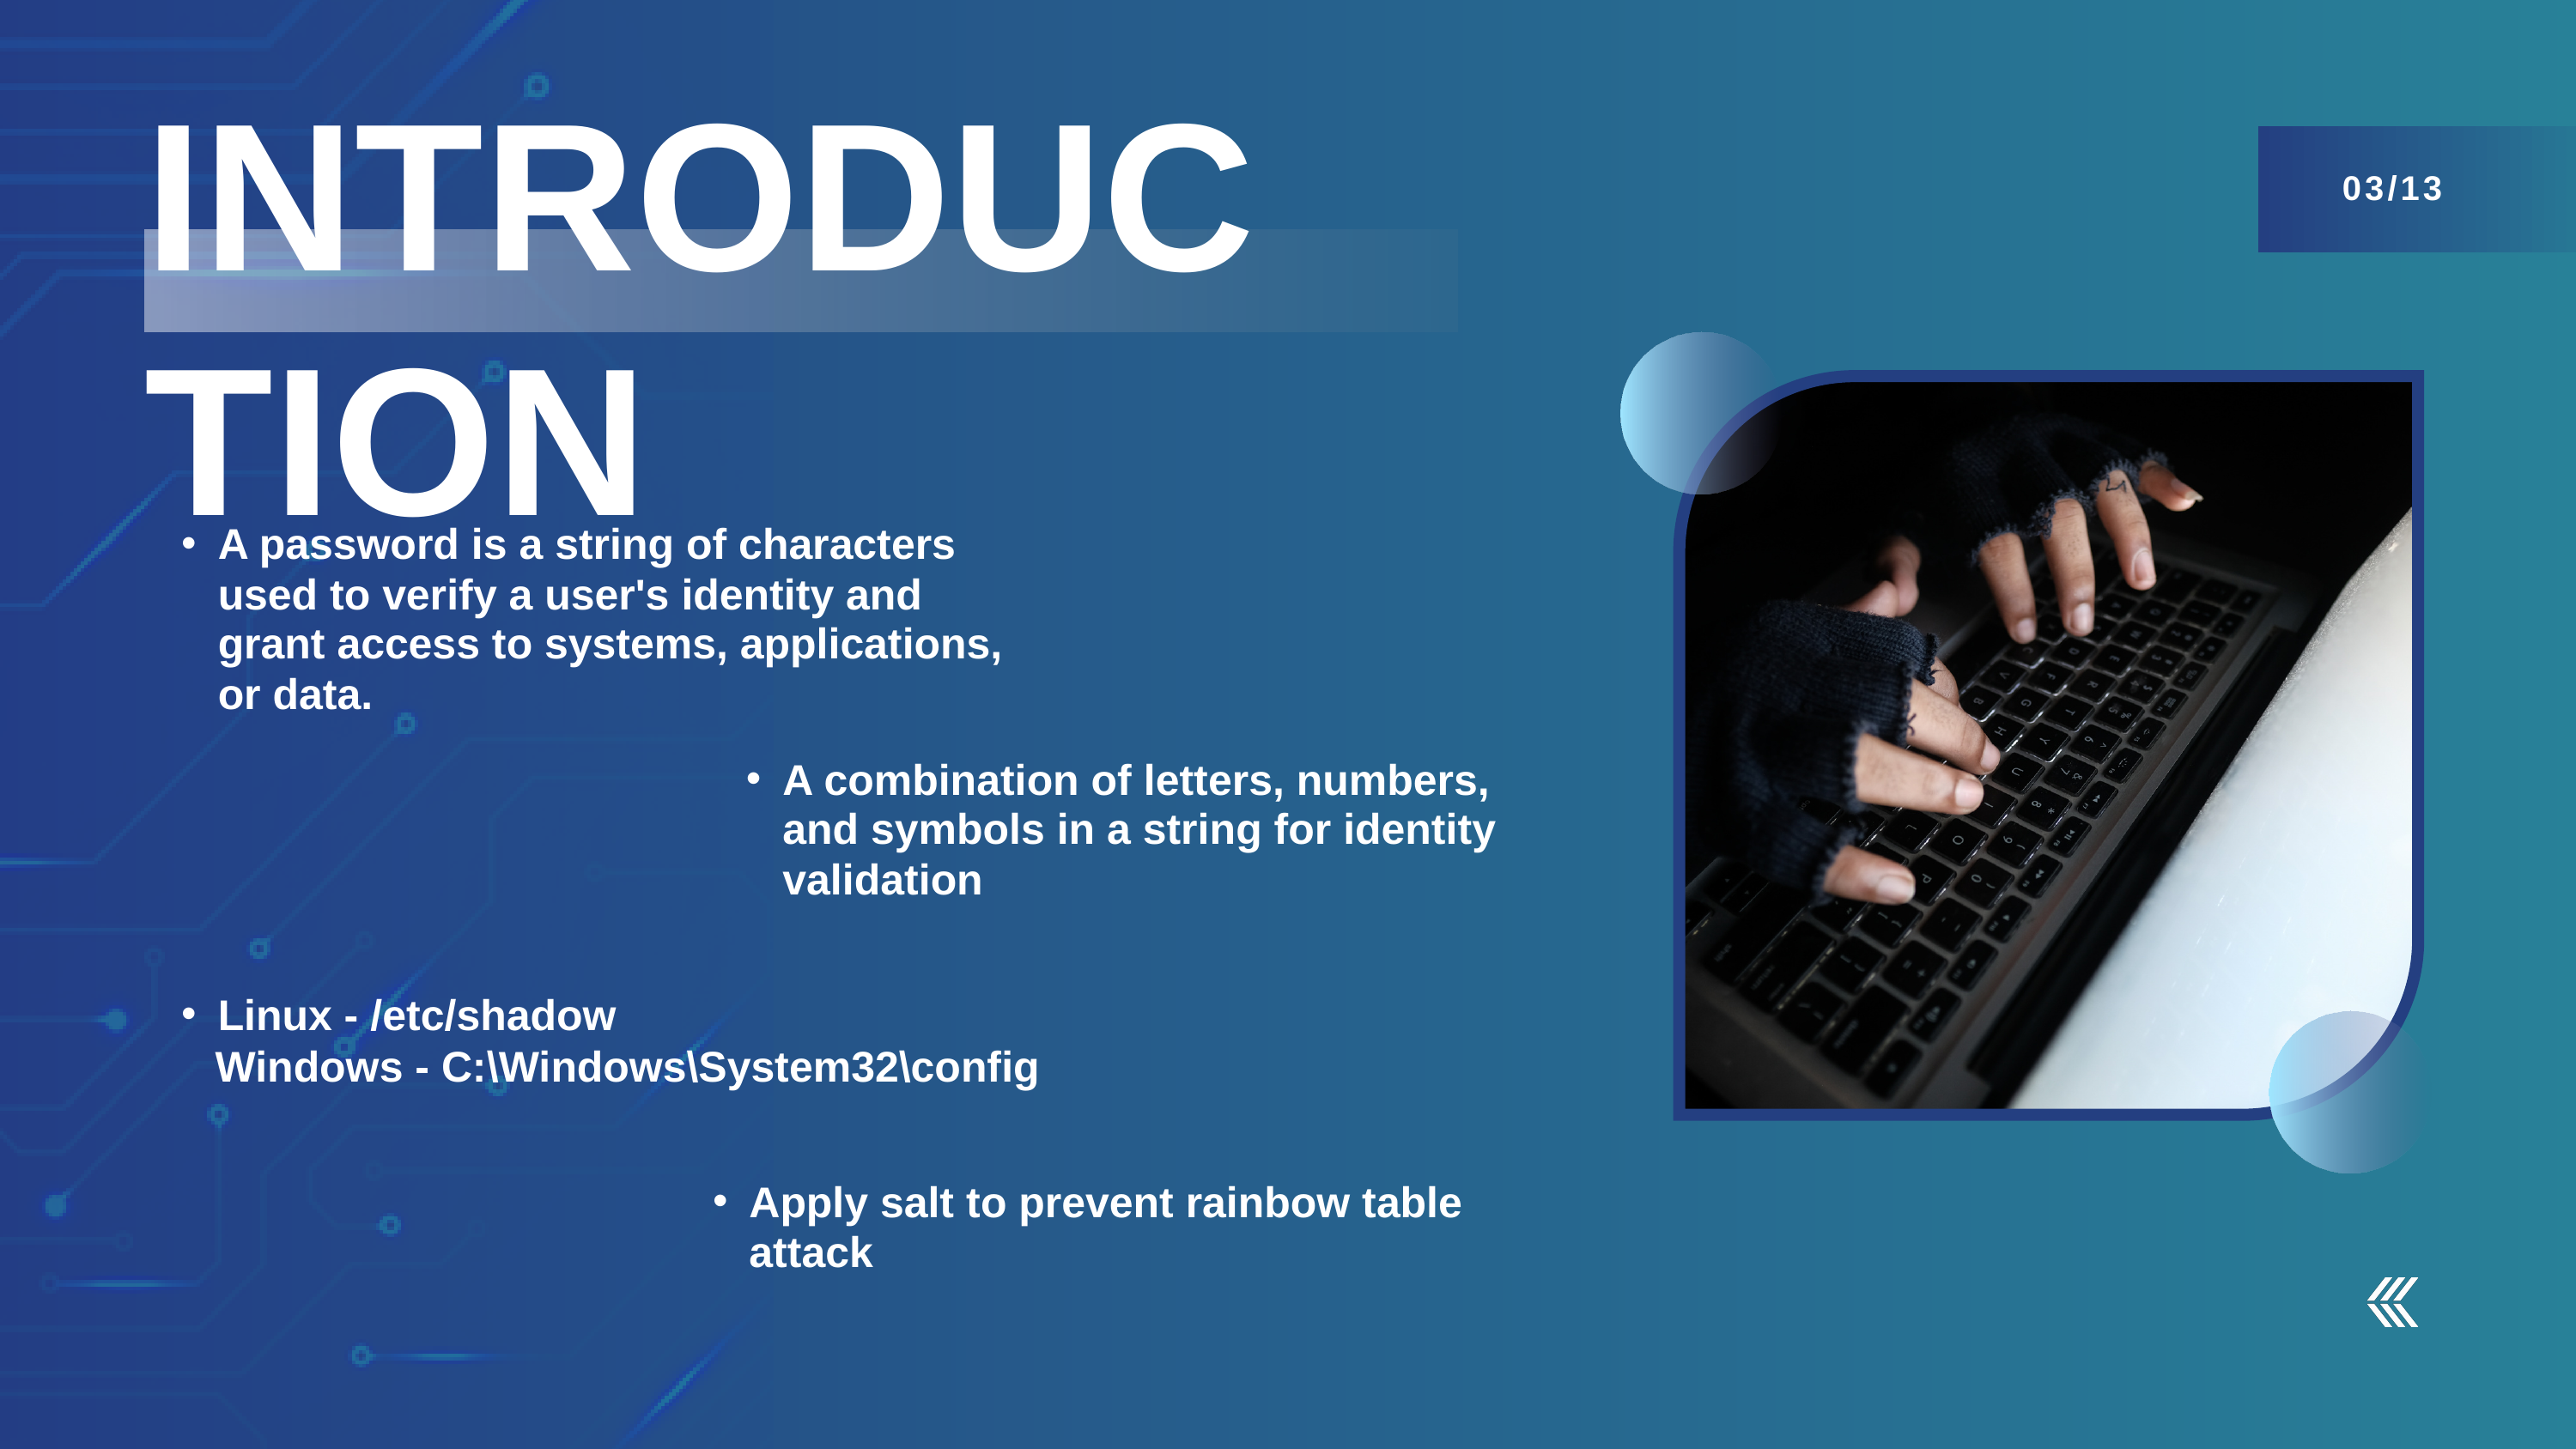

INTRODUCTION

03/13

A password is a string of characters used to verify a user's identity and grant access to systems, applications, or data.
A combination of letters, numbers, and symbols in a string for identity validation
Linux - /etc/shadow
Windows - C:\Windows\System32\config

Apply salt to prevent rainbow table attack